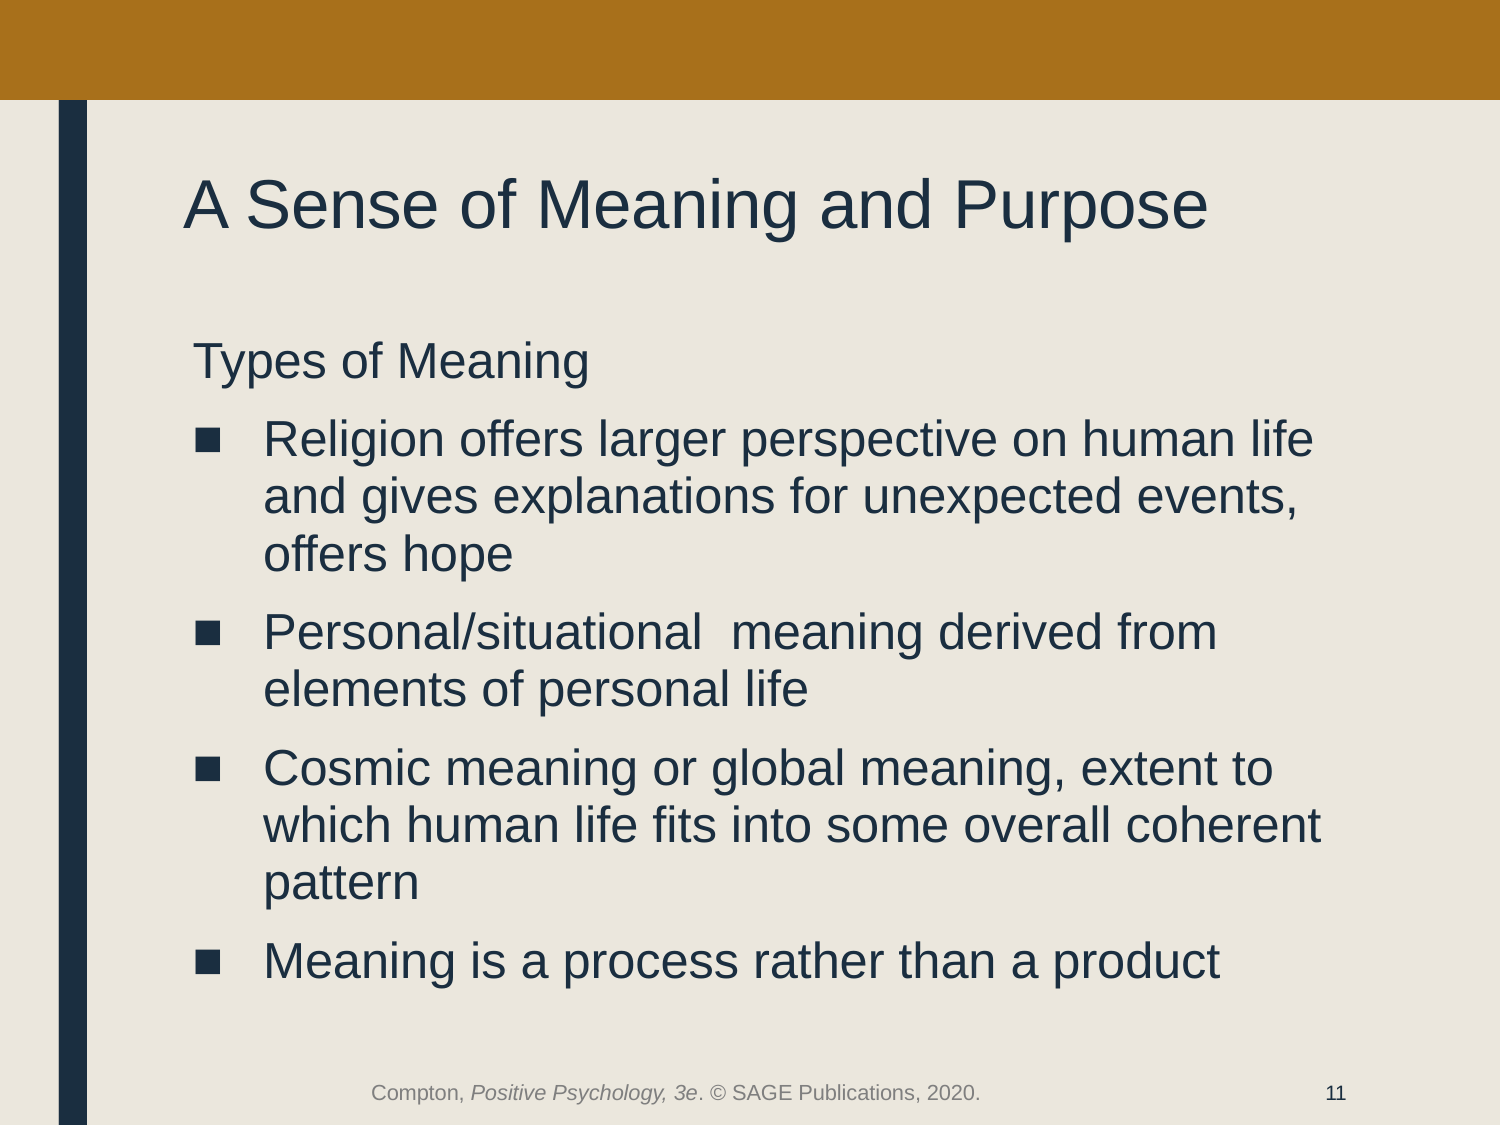

A Sense of Meaning and Purpose
Types of Meaning
Religion offers larger perspective on human life and gives explanations for unexpected events, offers hope
Personal/situational  meaning derived from elements of personal life
Cosmic meaning or global meaning, extent to which human life fits into some overall coherent pattern
Meaning is a process rather than a product

Compton, Positive Psychology, 3e. © SAGE Publications, 2020.
11